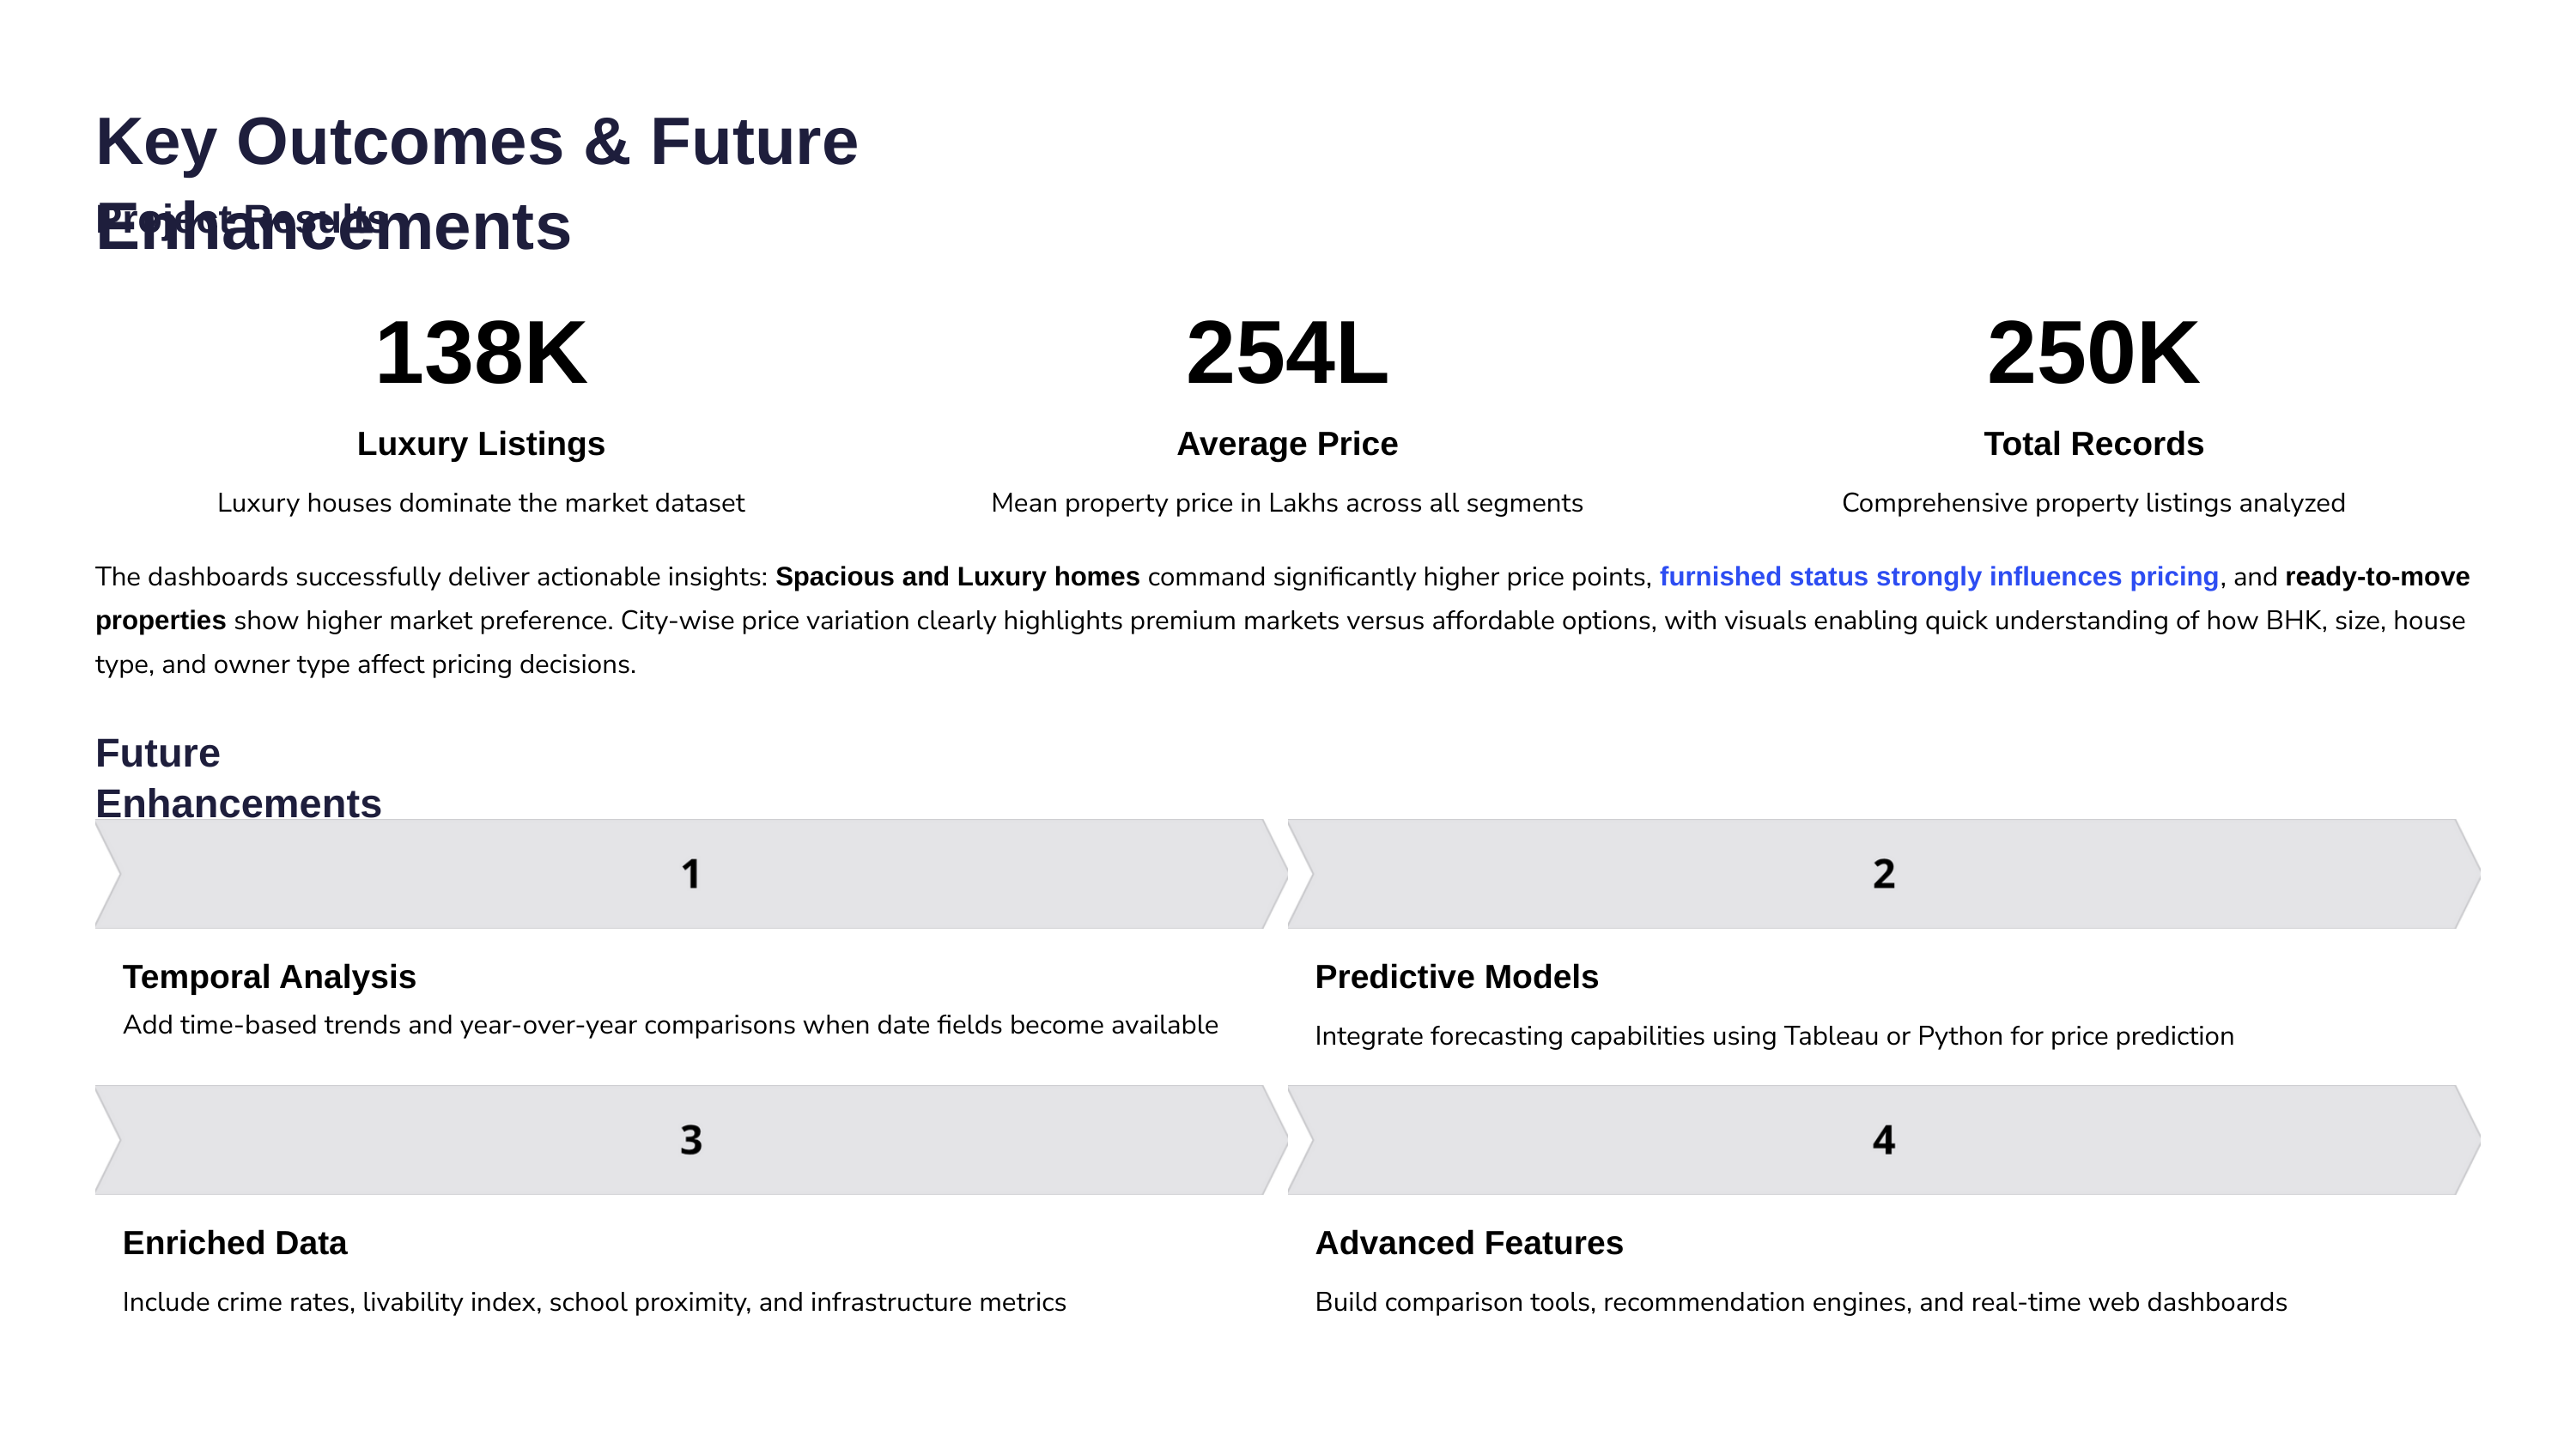

Key Outcomes & Future Enhancements
Project Results
138K
254L
250K
Luxury Listings
Average Price
Total Records
Luxury houses dominate the market dataset
Mean property price in Lakhs across all segments
Comprehensive property listings analyzed
The dashboards successfully deliver actionable insights: Spacious and Luxury homes command significantly higher price points, furnished status strongly influences pricing, and ready-to-move properties show higher market preference. City-wise price variation clearly highlights premium markets versus affordable options, with visuals enabling quick understanding of how BHK, size, house type, and owner type affect pricing decisions.
Future Enhancements

Temporal Analysis
Predictive Models
Add time-based trends and year-over-year comparisons when date fields become available
Integrate forecasting capabilities using Tableau or Python for price prediction

Enriched Data
Advanced Features
Include crime rates, livability index, school proximity, and infrastructure metrics
Build comparison tools, recommendation engines, and real-time web dashboards